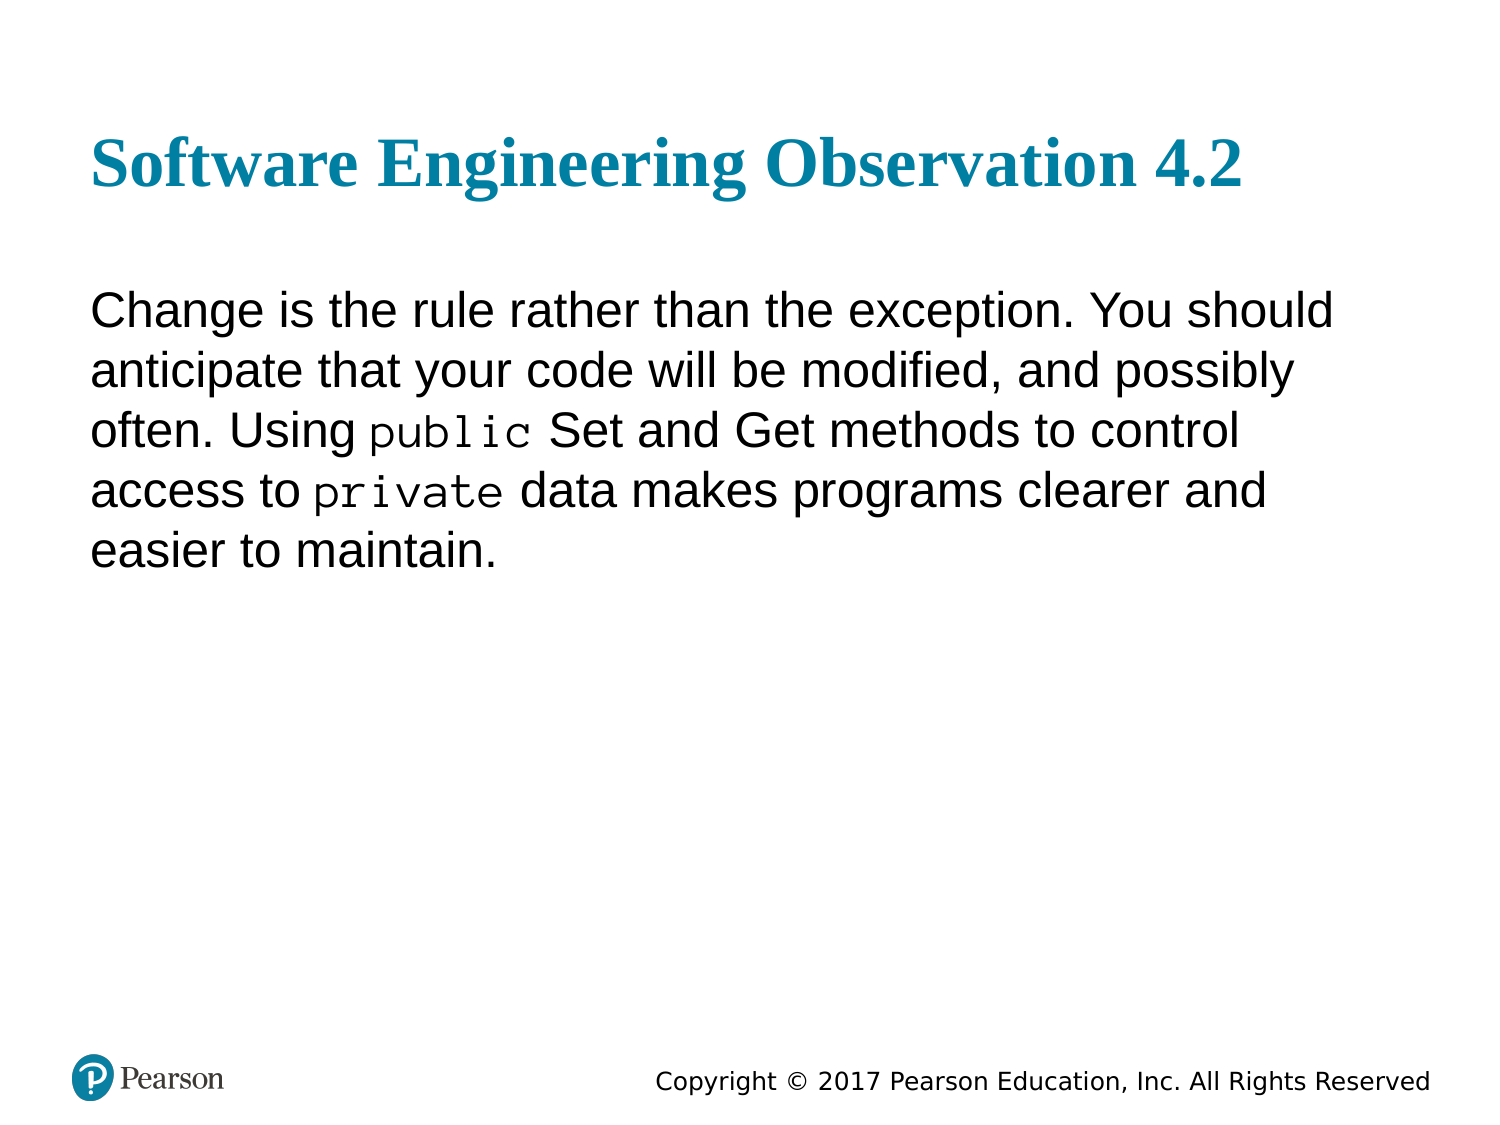

# Software Engineering Observation 4.2
Change is the rule rather than the exception. You should anticipate that your code will be modified, and possibly often. Using public Set and Get methods to control access to private data makes programs clearer and easier to maintain.